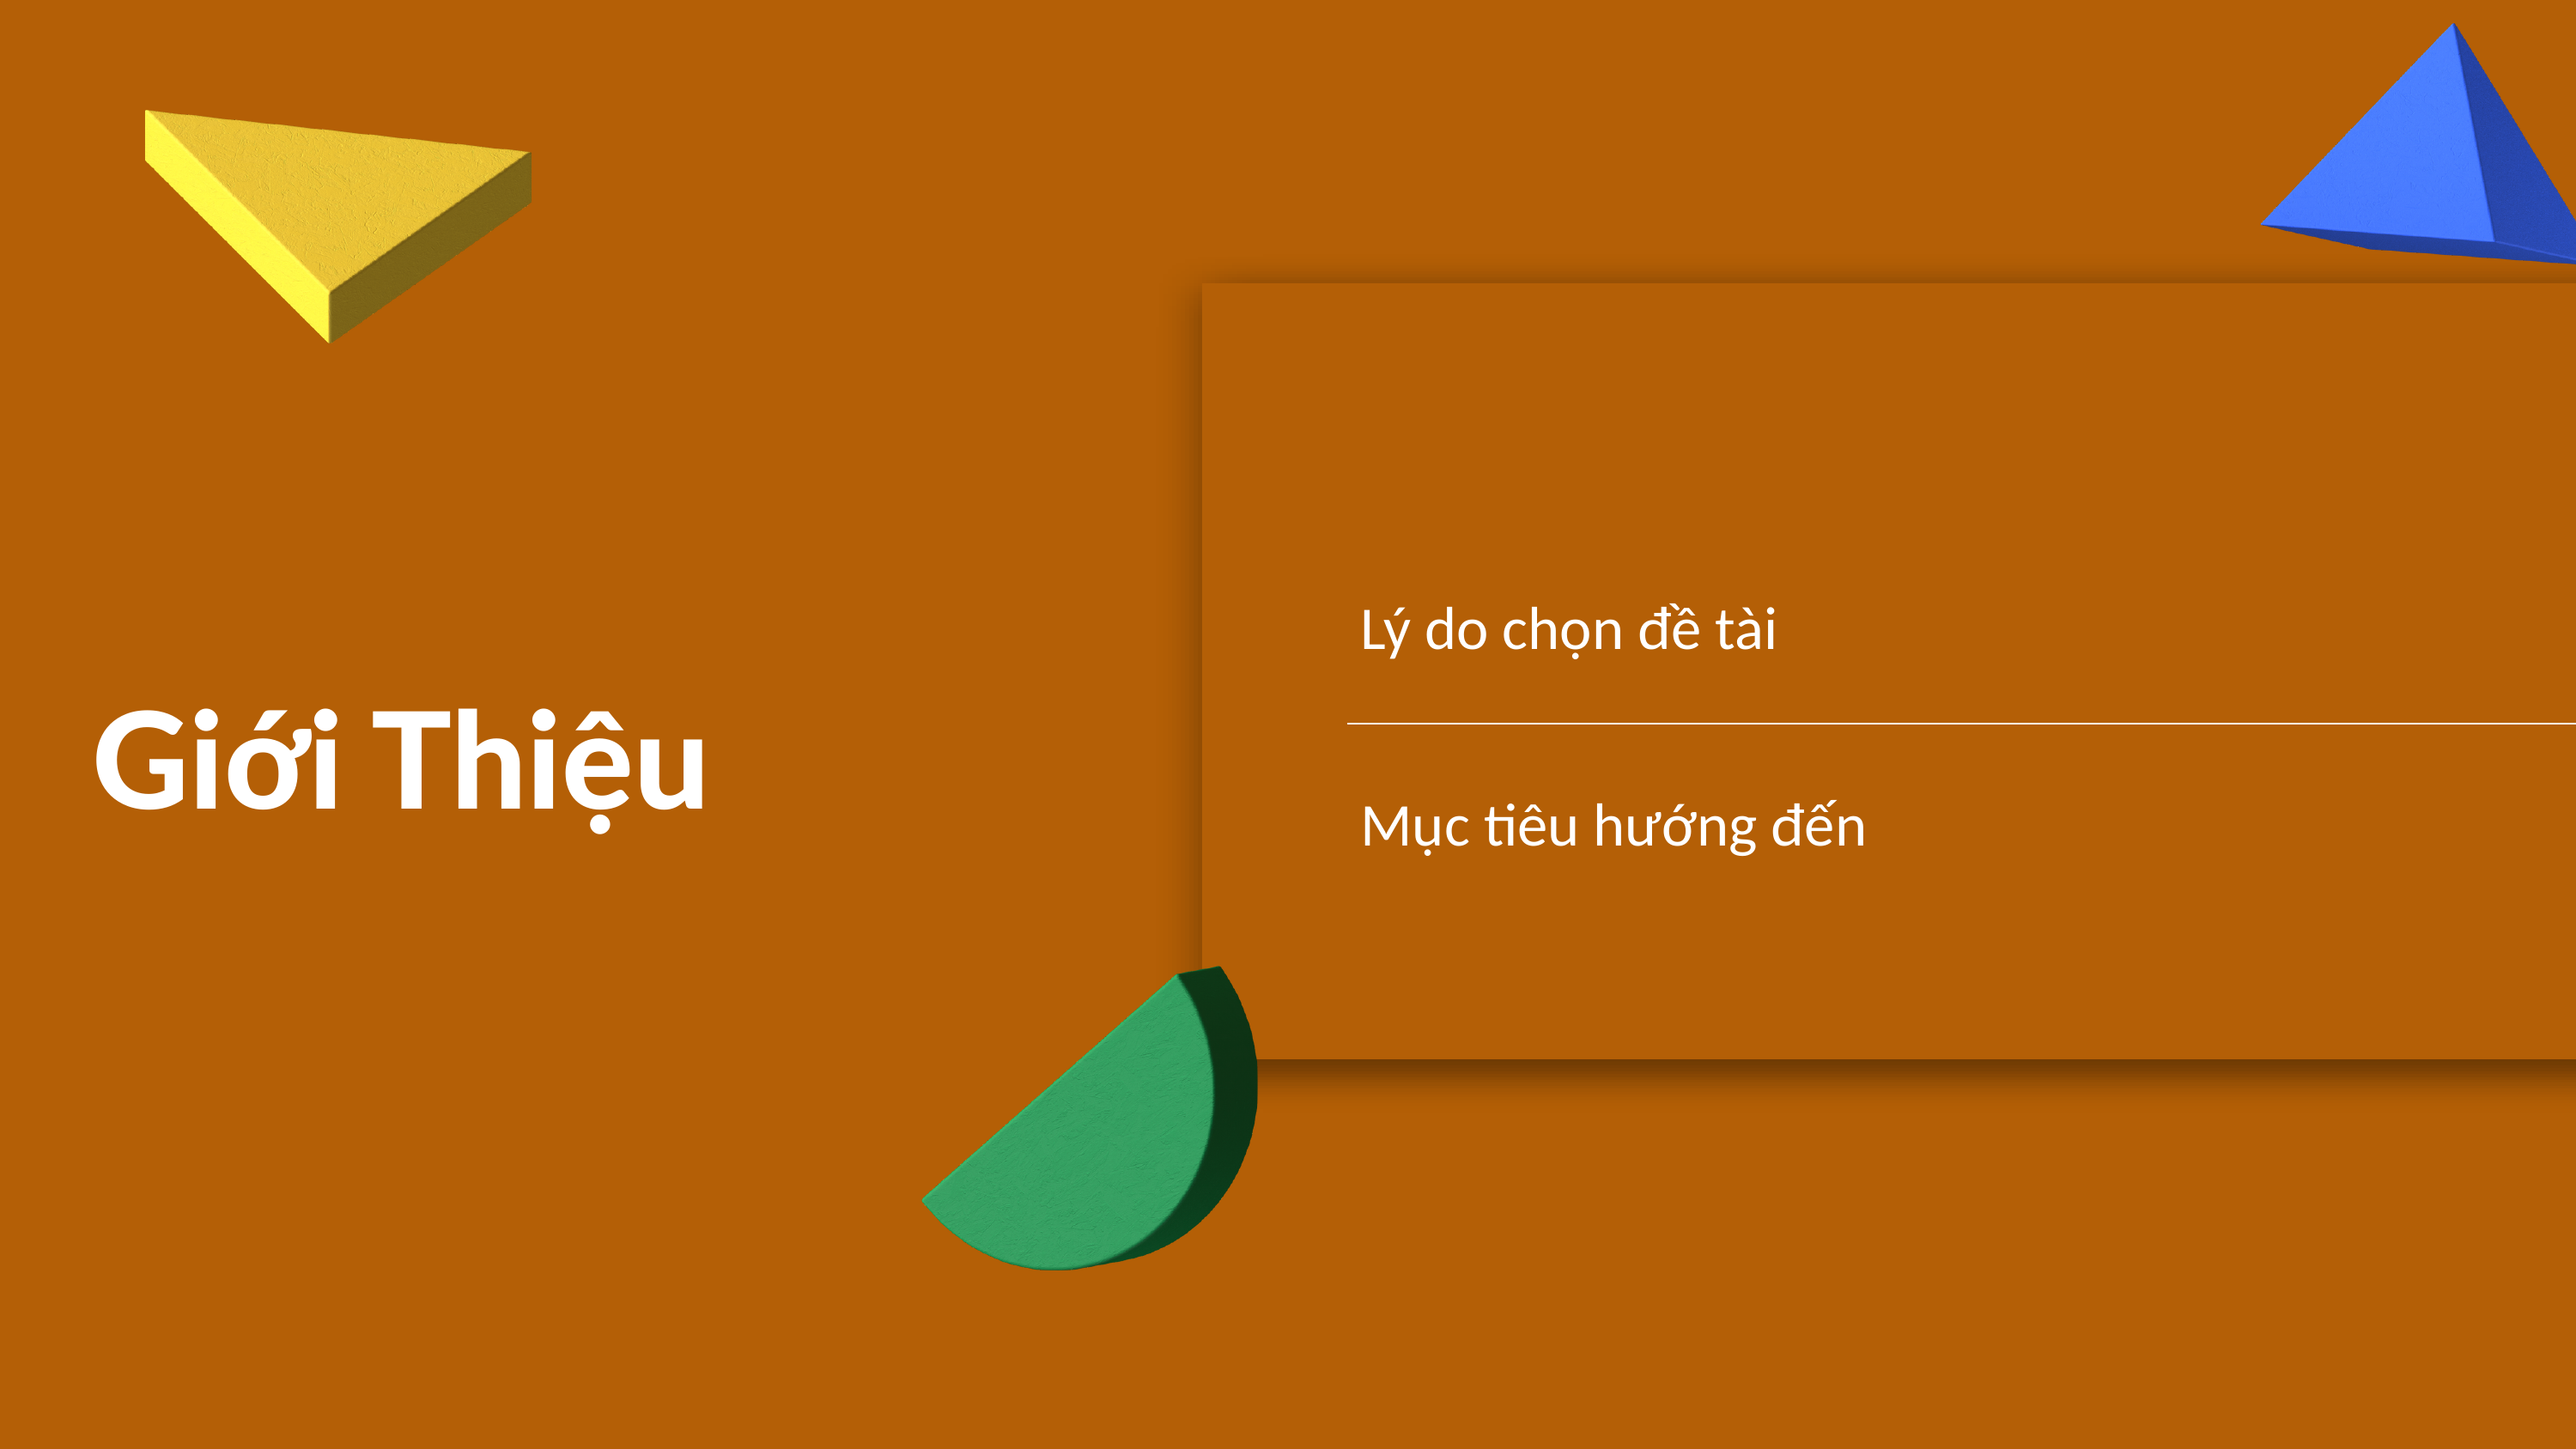

Lý do chọn đề tài
Giới Thiệu
Mục tiêu hướng đến